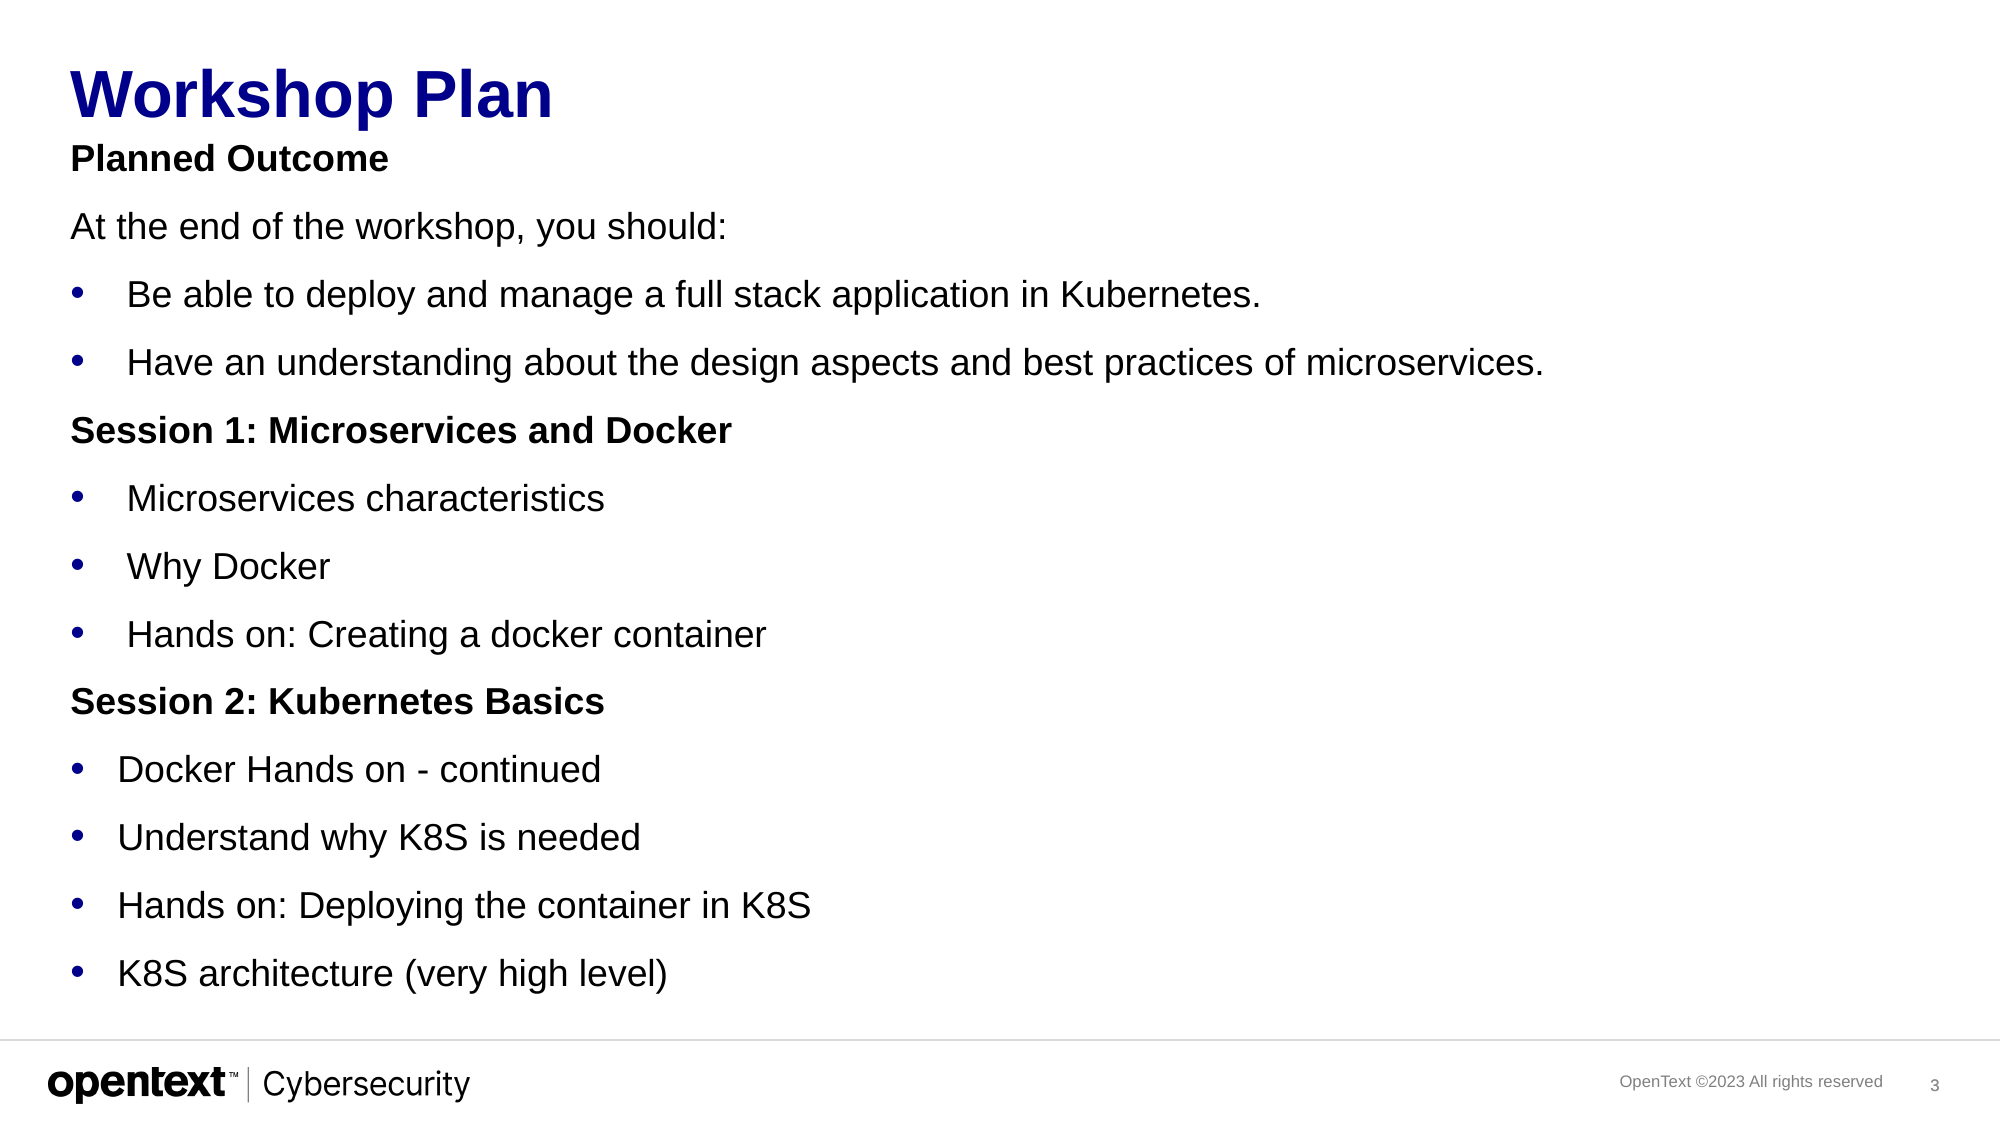

# Workshop Plan
Planned Outcome
At the end of the workshop, you should:
Be able to deploy and manage a full stack application in Kubernetes.
Have an understanding about the design aspects and best practices of microservices.
Session 1: Microservices and Docker
Microservices characteristics
Why Docker
Hands on: Creating a docker container
Session 2: Kubernetes Basics
Docker Hands on - continued
Understand why K8S is needed
Hands on: Deploying the container in K8S
K8S architecture (very high level)